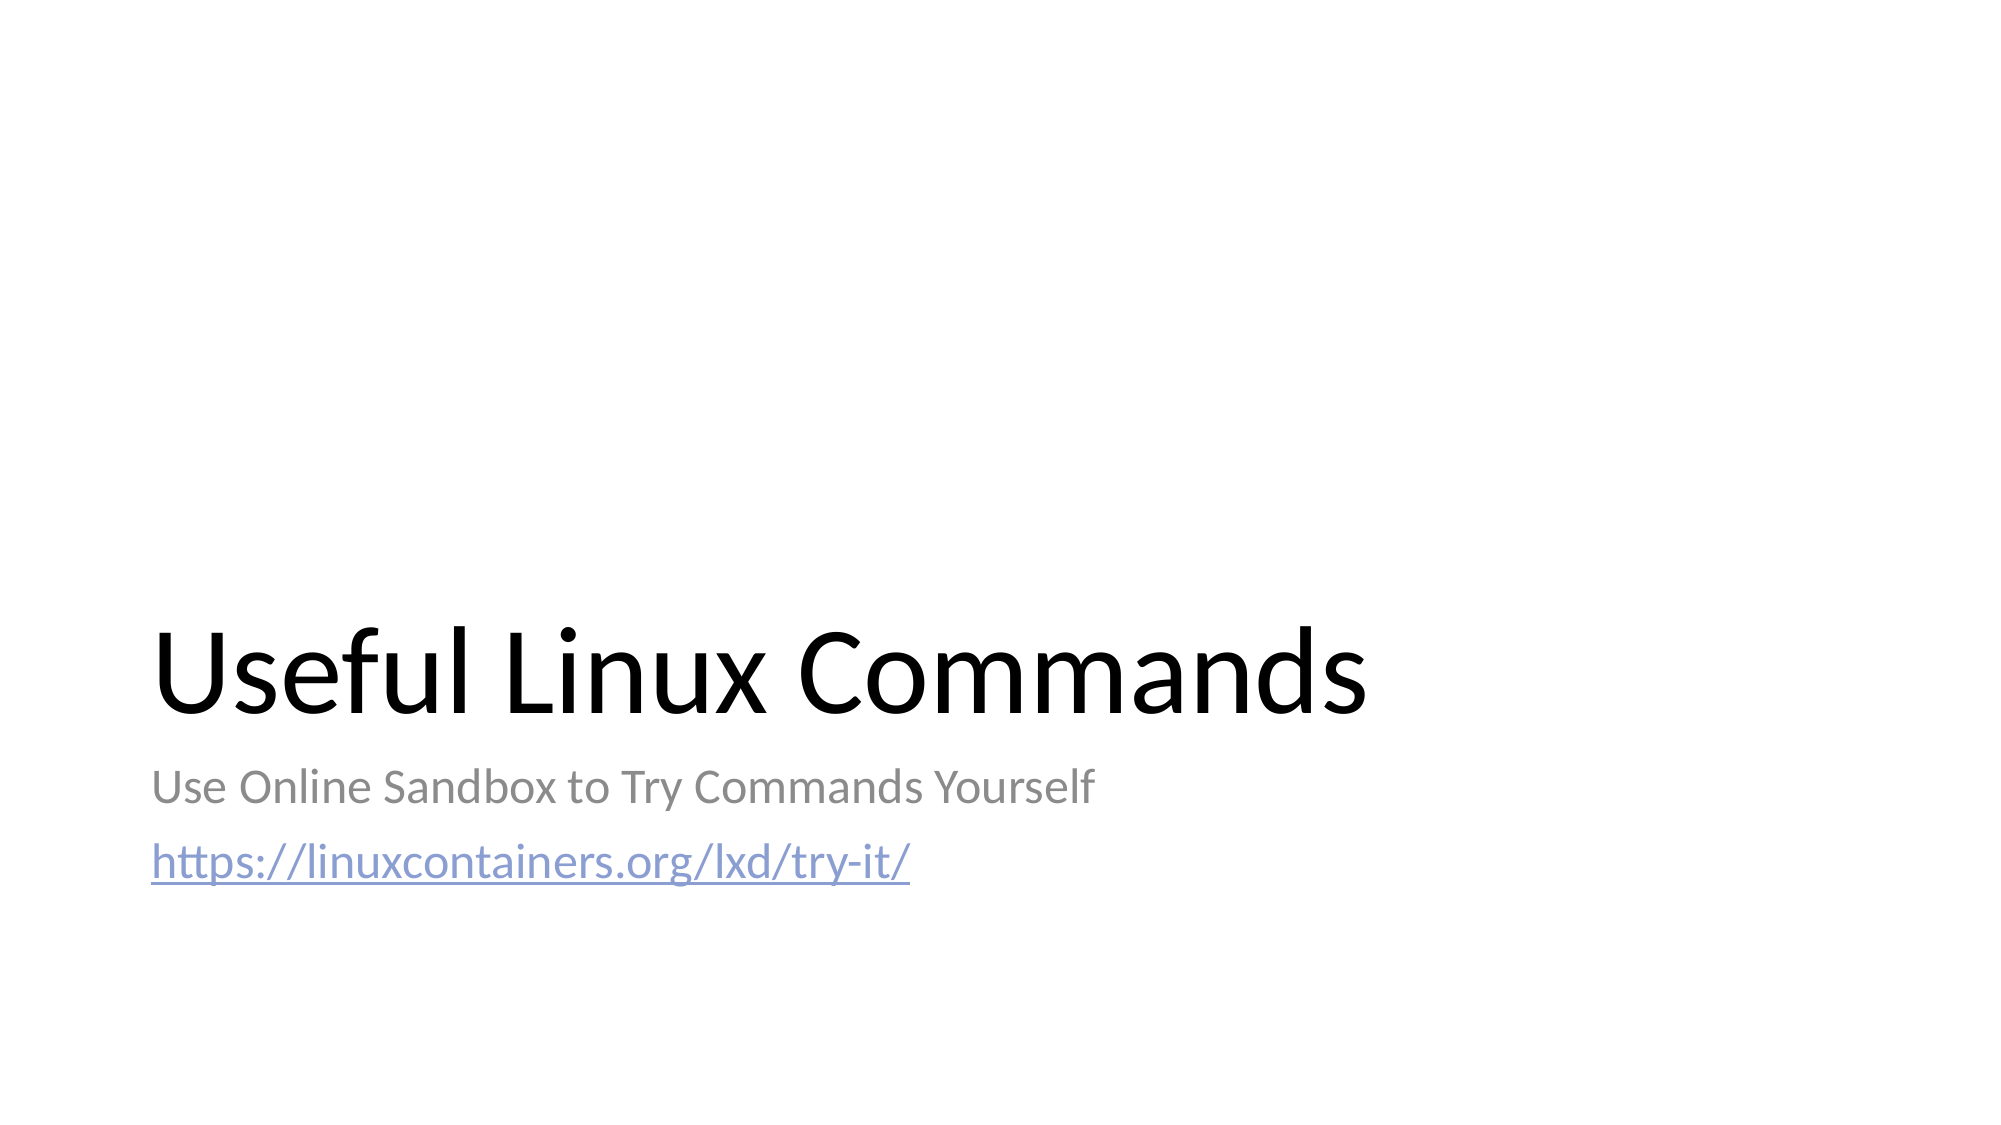

# Useful Linux Commands
Use Online Sandbox to Try Commands Yourself
https://linuxcontainers.org/lxd/try-it/